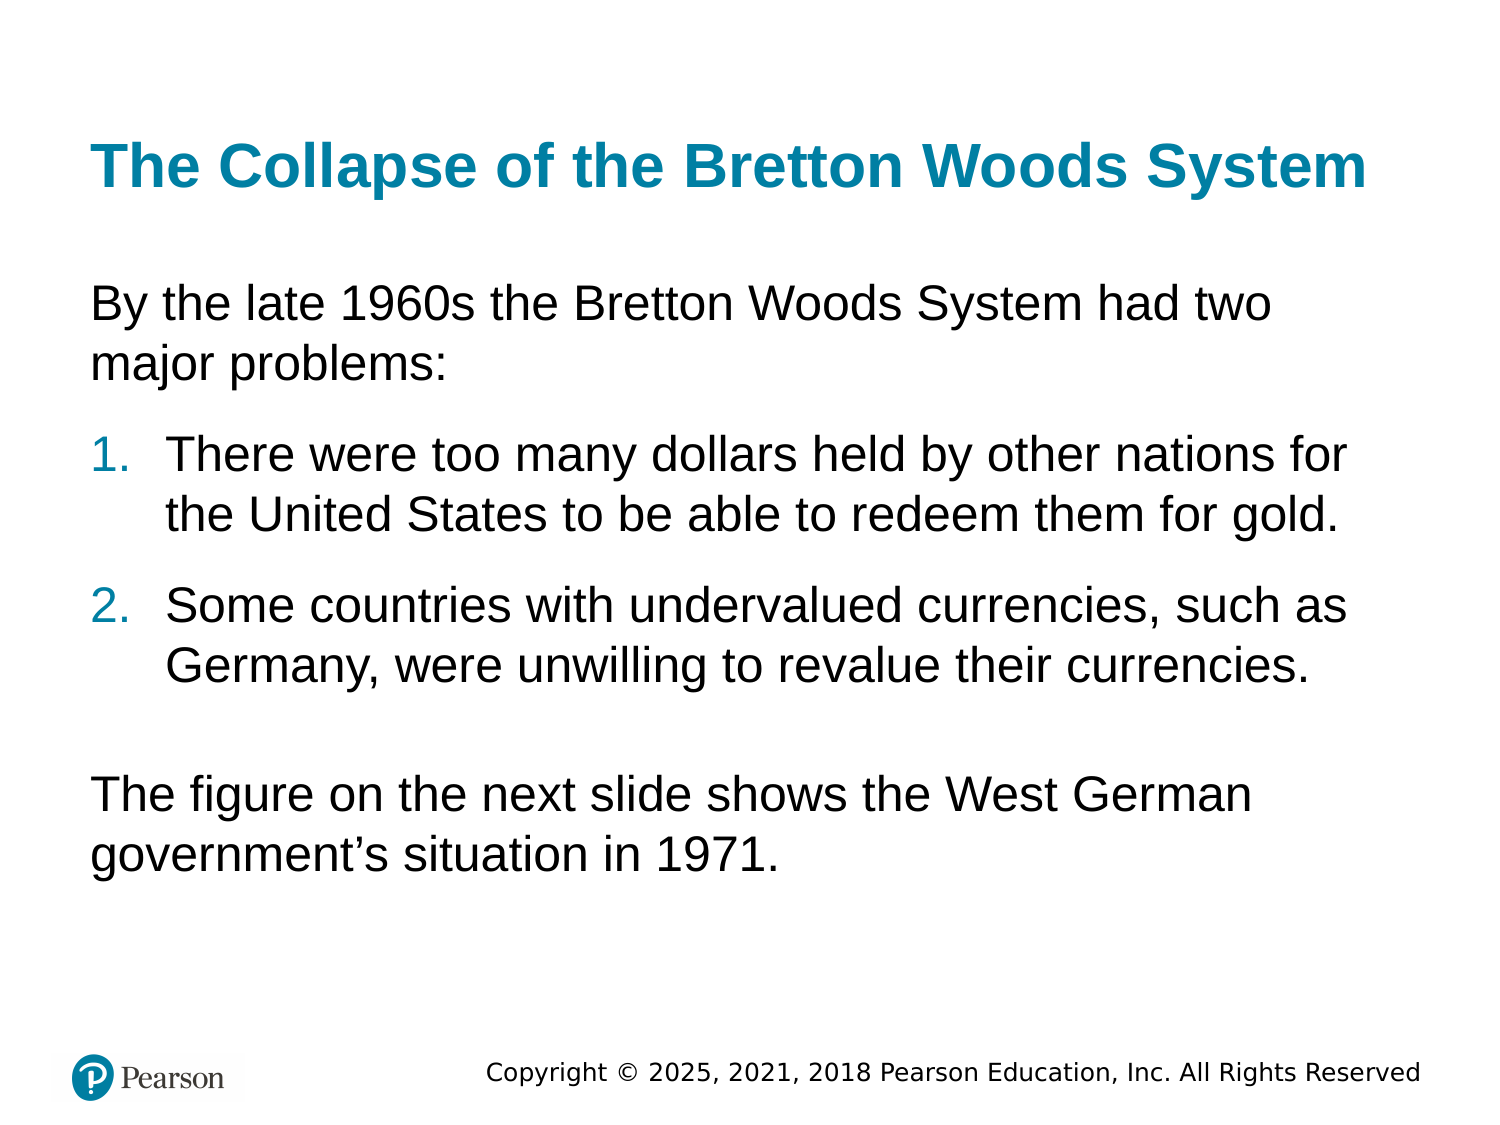

# The Collapse of the Bretton Woods System
By the late 1960s the Bretton Woods System had two major problems:
There were too many dollars held by other nations for the United States to be able to redeem them for gold.
Some countries with undervalued currencies, such as Germany, were unwilling to revalue their currencies.
The figure on the next slide shows the West German government’s situation in 1971.